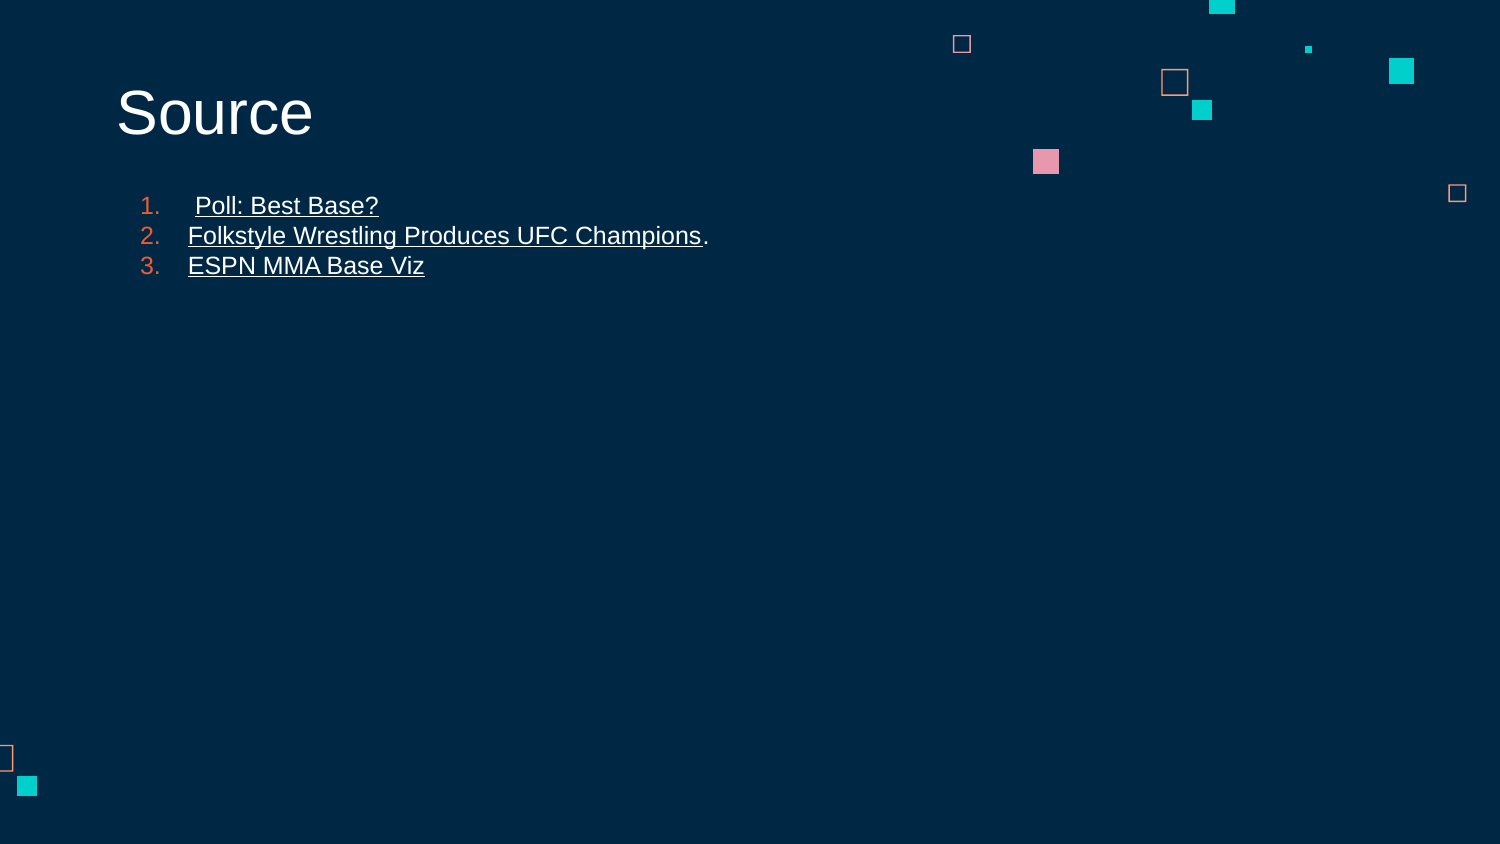

# Source
 Poll: Best Base?
Folkstyle Wrestling Produces UFC Champions.
ESPN MMA Base Viz